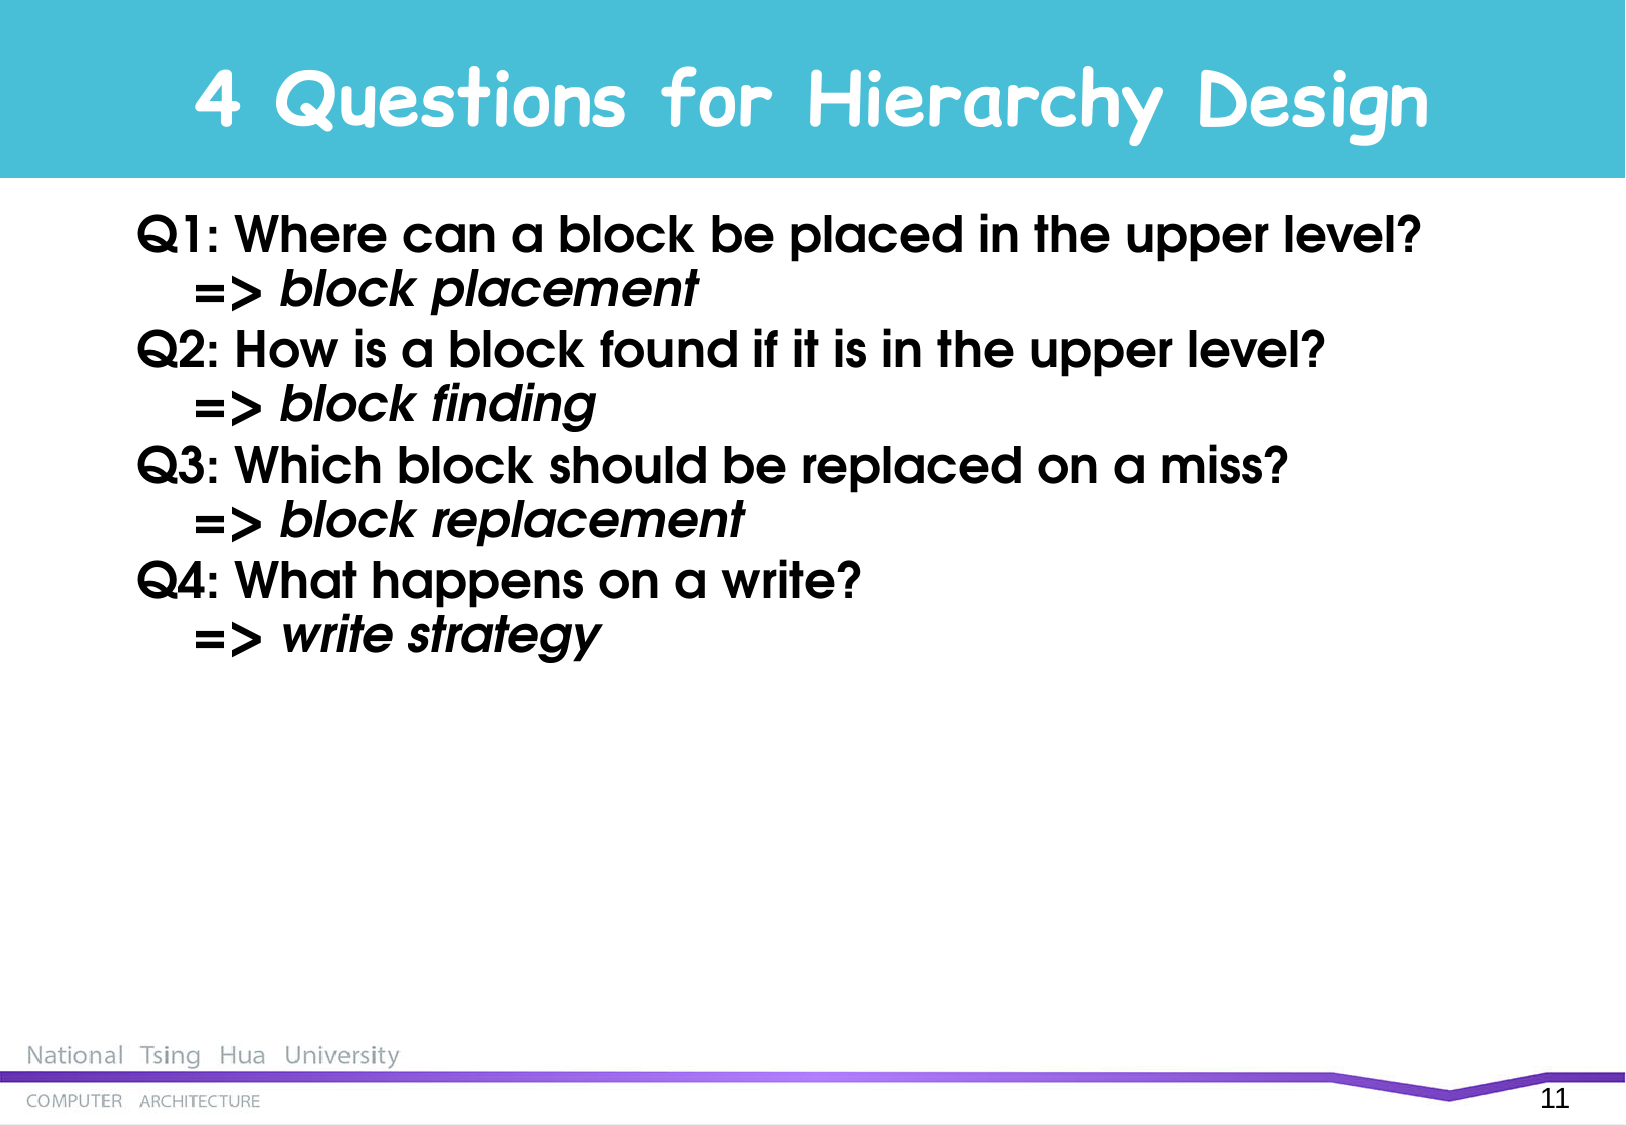

# 4 Questions for Hierarchy Design
Q1: Where can a block be placed in the upper level?
=> block placement
Q2: How is a block found if it is in the upper level?
=> block finding
Q3: Which block should be replaced on a miss?
=> block replacement
Q4: What happens on a write?
=> write strategy
11